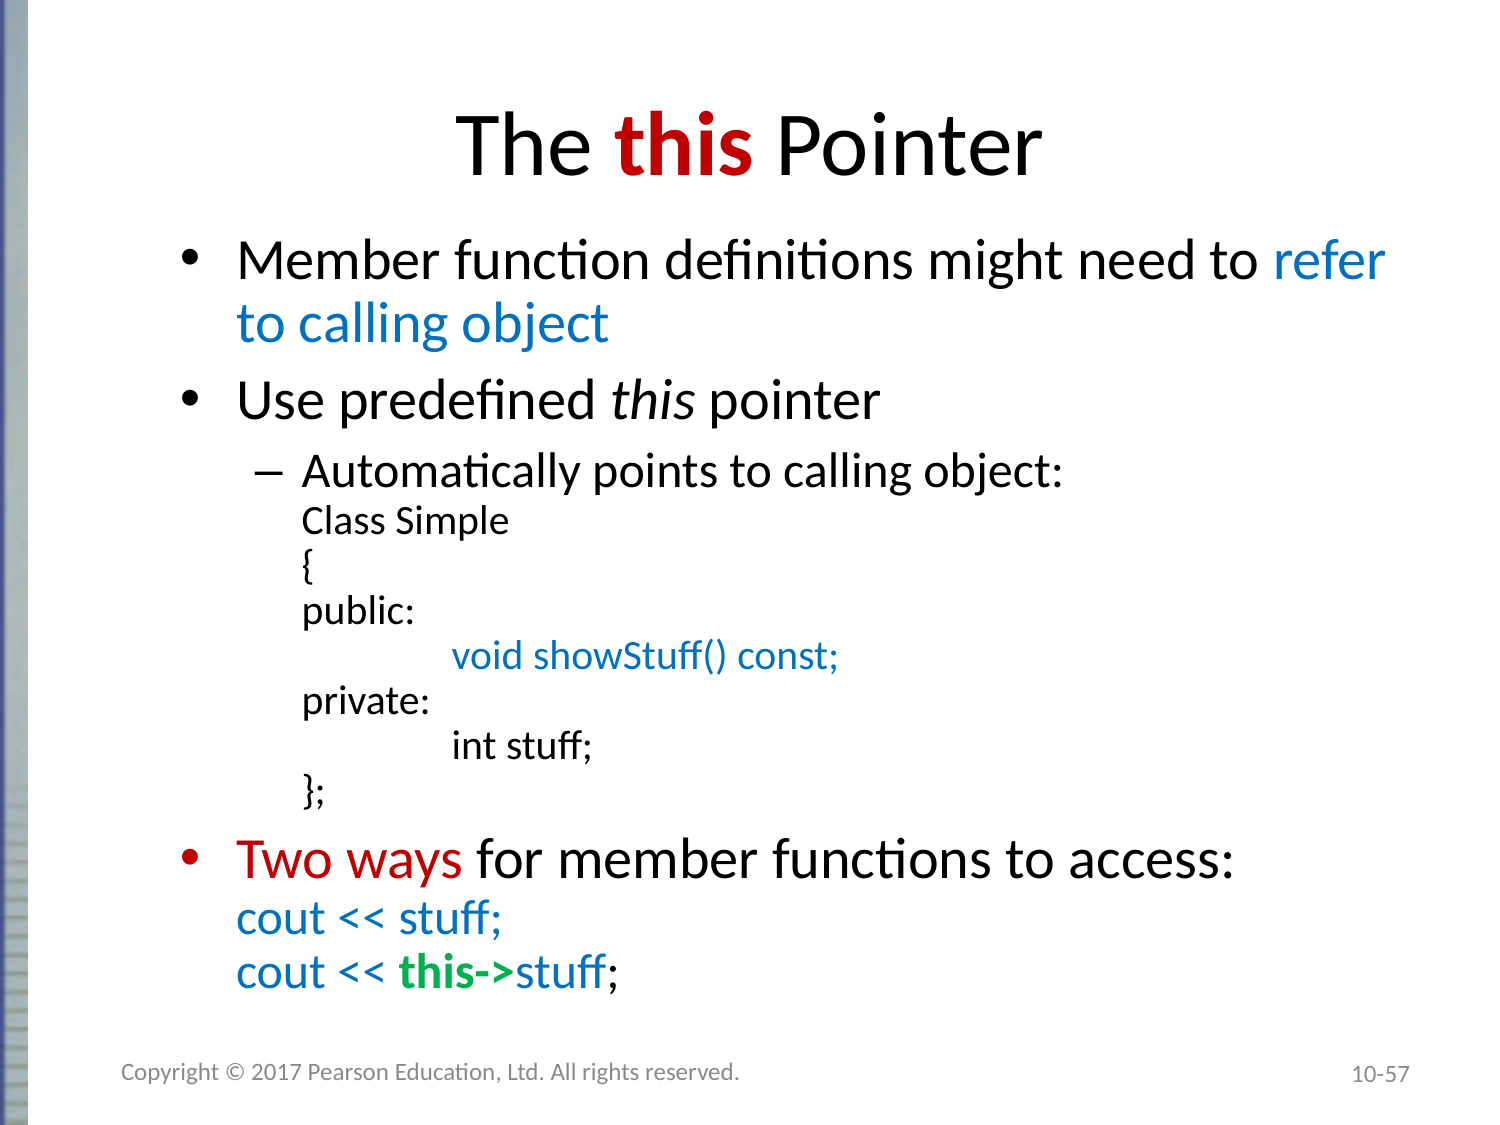

# The this Pointer
Member function definitions might need to refer to calling object
Use predefined this pointer
Automatically points to calling object:
Class Simple
{
public:
	void showStuff() const;
private:
	int stuff;
};
Two ways for member functions to access:
cout << stuff;
cout << this->stuff;
Copyright © 2017 Pearson Education, Ltd. All rights reserved.
10-57